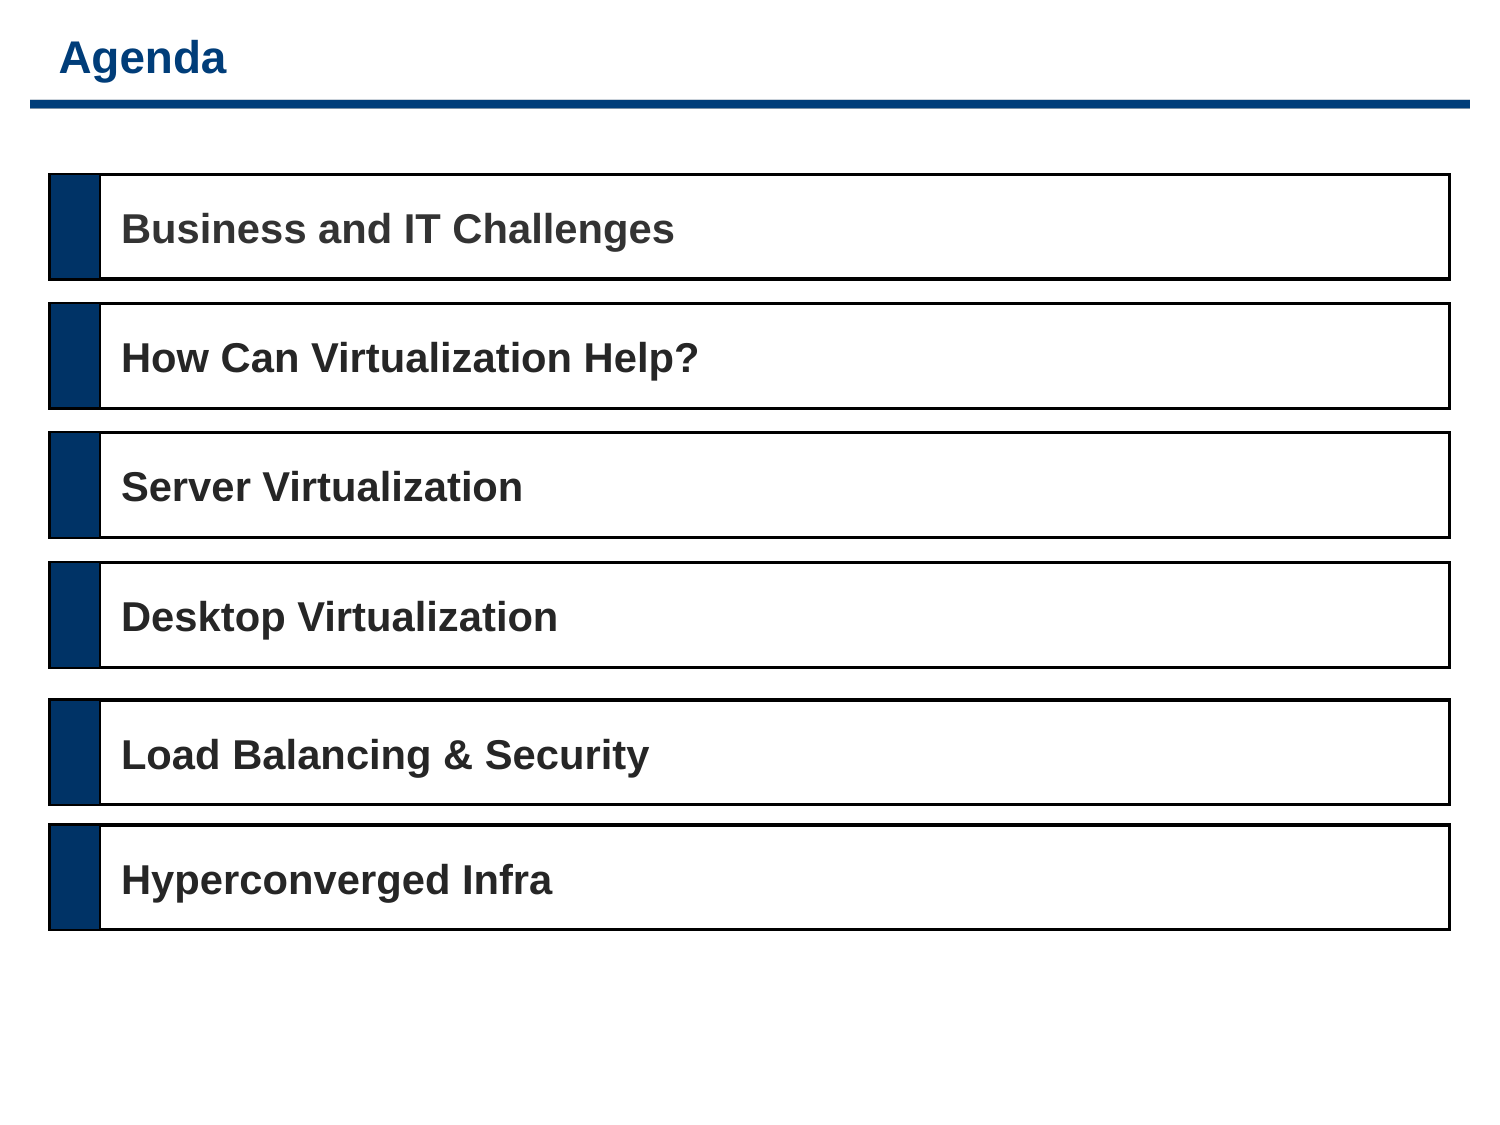

Agenda
Business and IT Challenges

How Can Virtualization Help?

Server Virtualization

Desktop Virtualization

Load Balancing & Security

Hyperconverged Infra